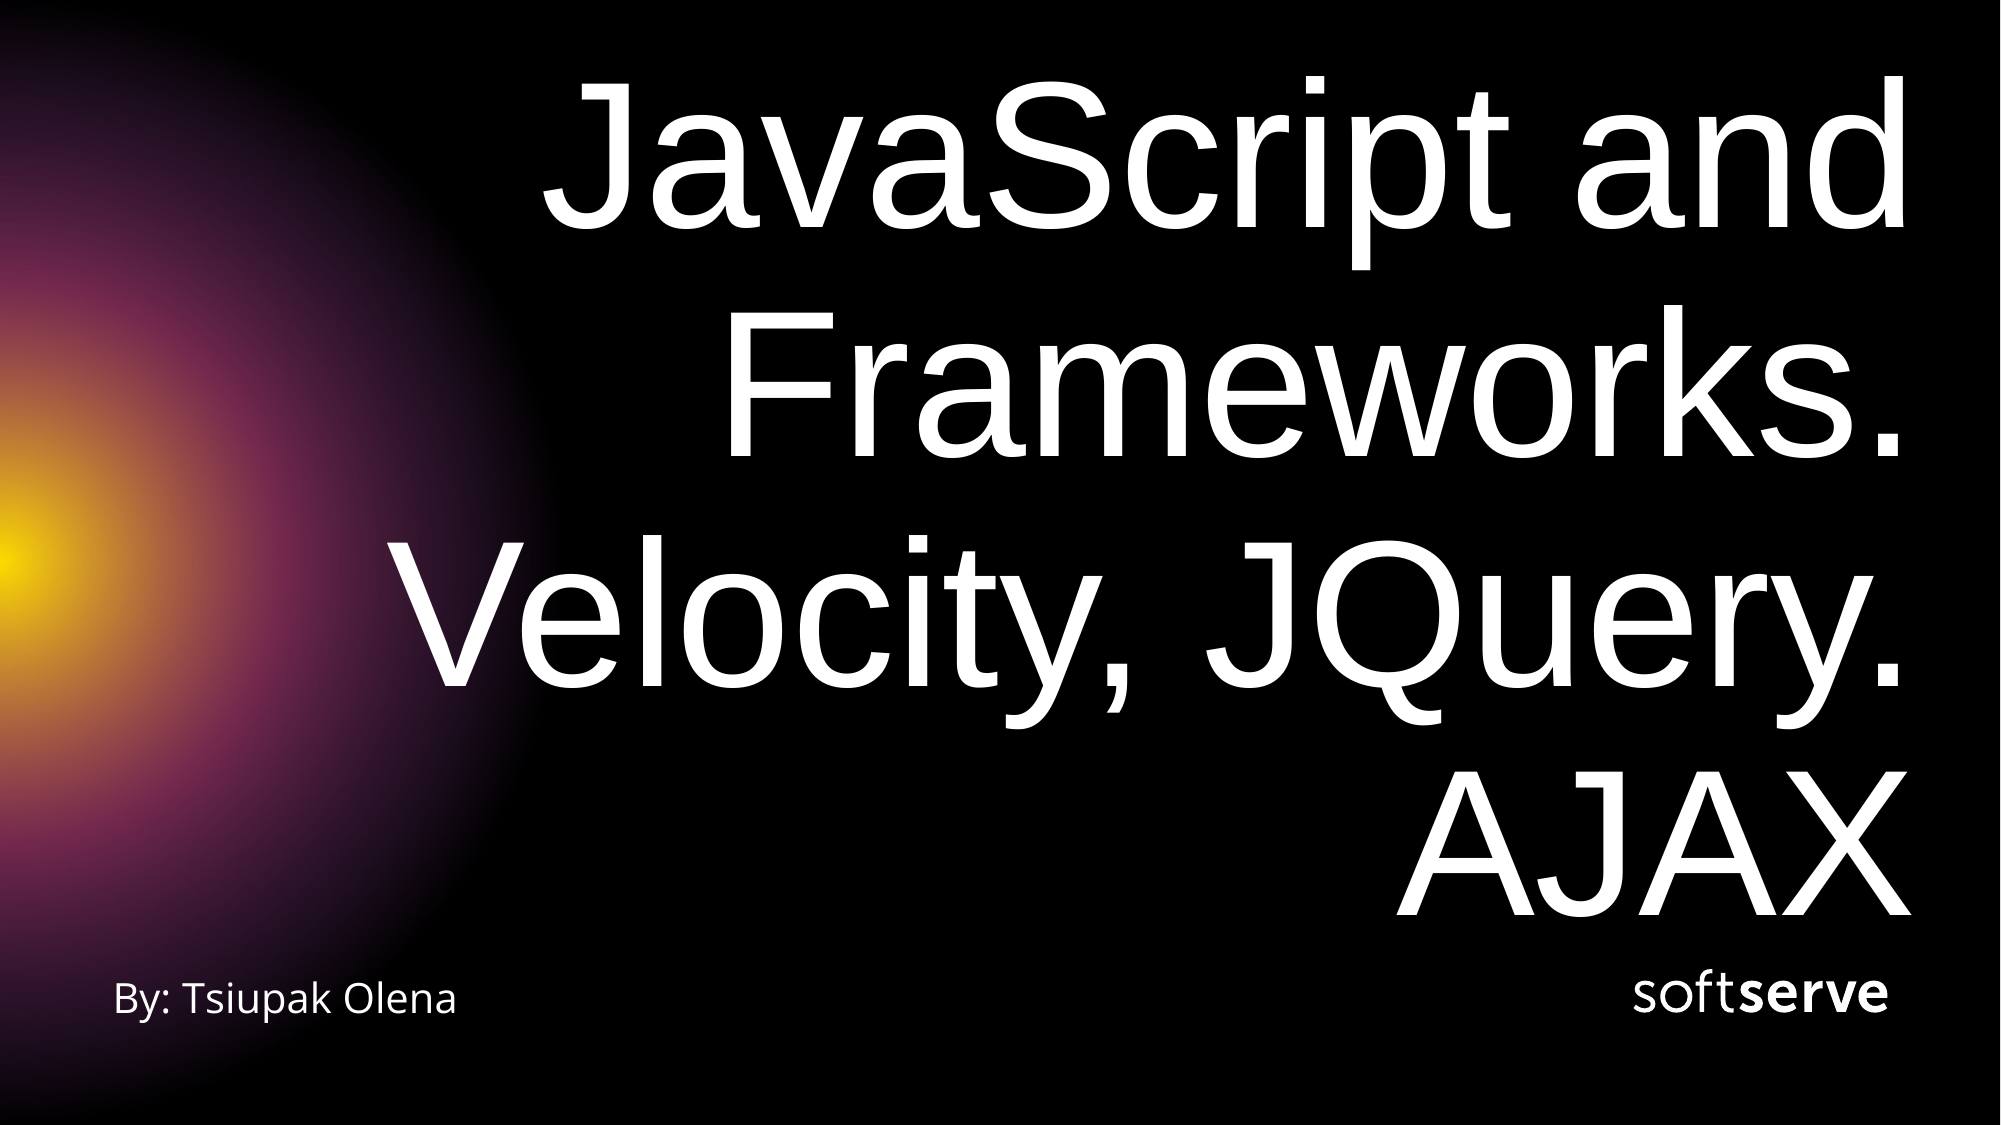

# JavaScript and Frameworks. Velocity, JQuery. AJAX
By: Tsiupak Olena